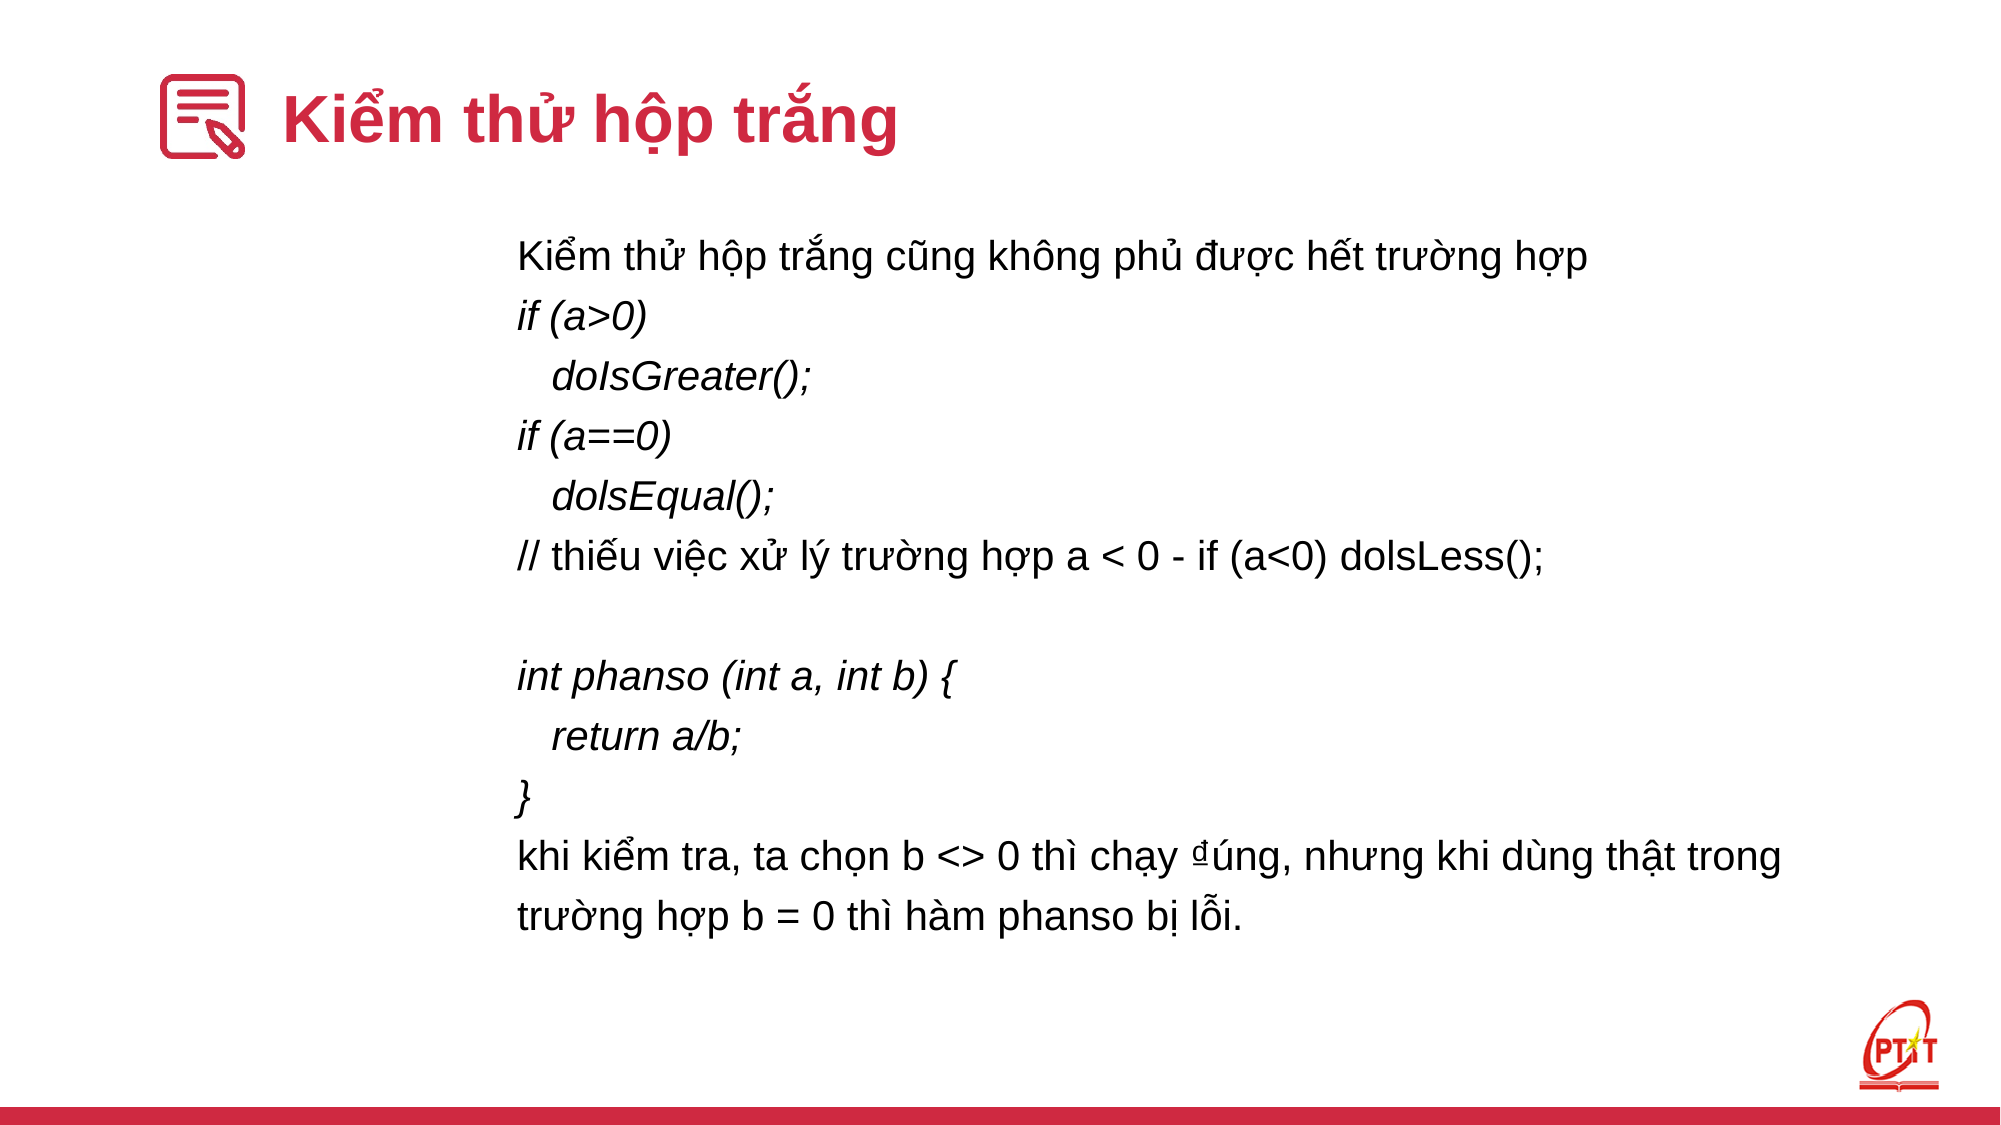

# Kiểm thử hộp trắng
Kiểm thử hộp trắng cũng không phủ được hết trường hợp
if (a>0)
   doIsGreater();
if (a==0)
   dolsEqual();
// thiếu việc xử lý trường hợp a < 0 - if (a<0) dolsLess();

int phanso (int a, int b) {
   return a/b;
}
khi kiểm tra, ta chọn b <> 0 thì chạy ₫úng, nhưng khi dùng thật trong trường hợp b = 0 thì hàm phanso bị lỗi.
264